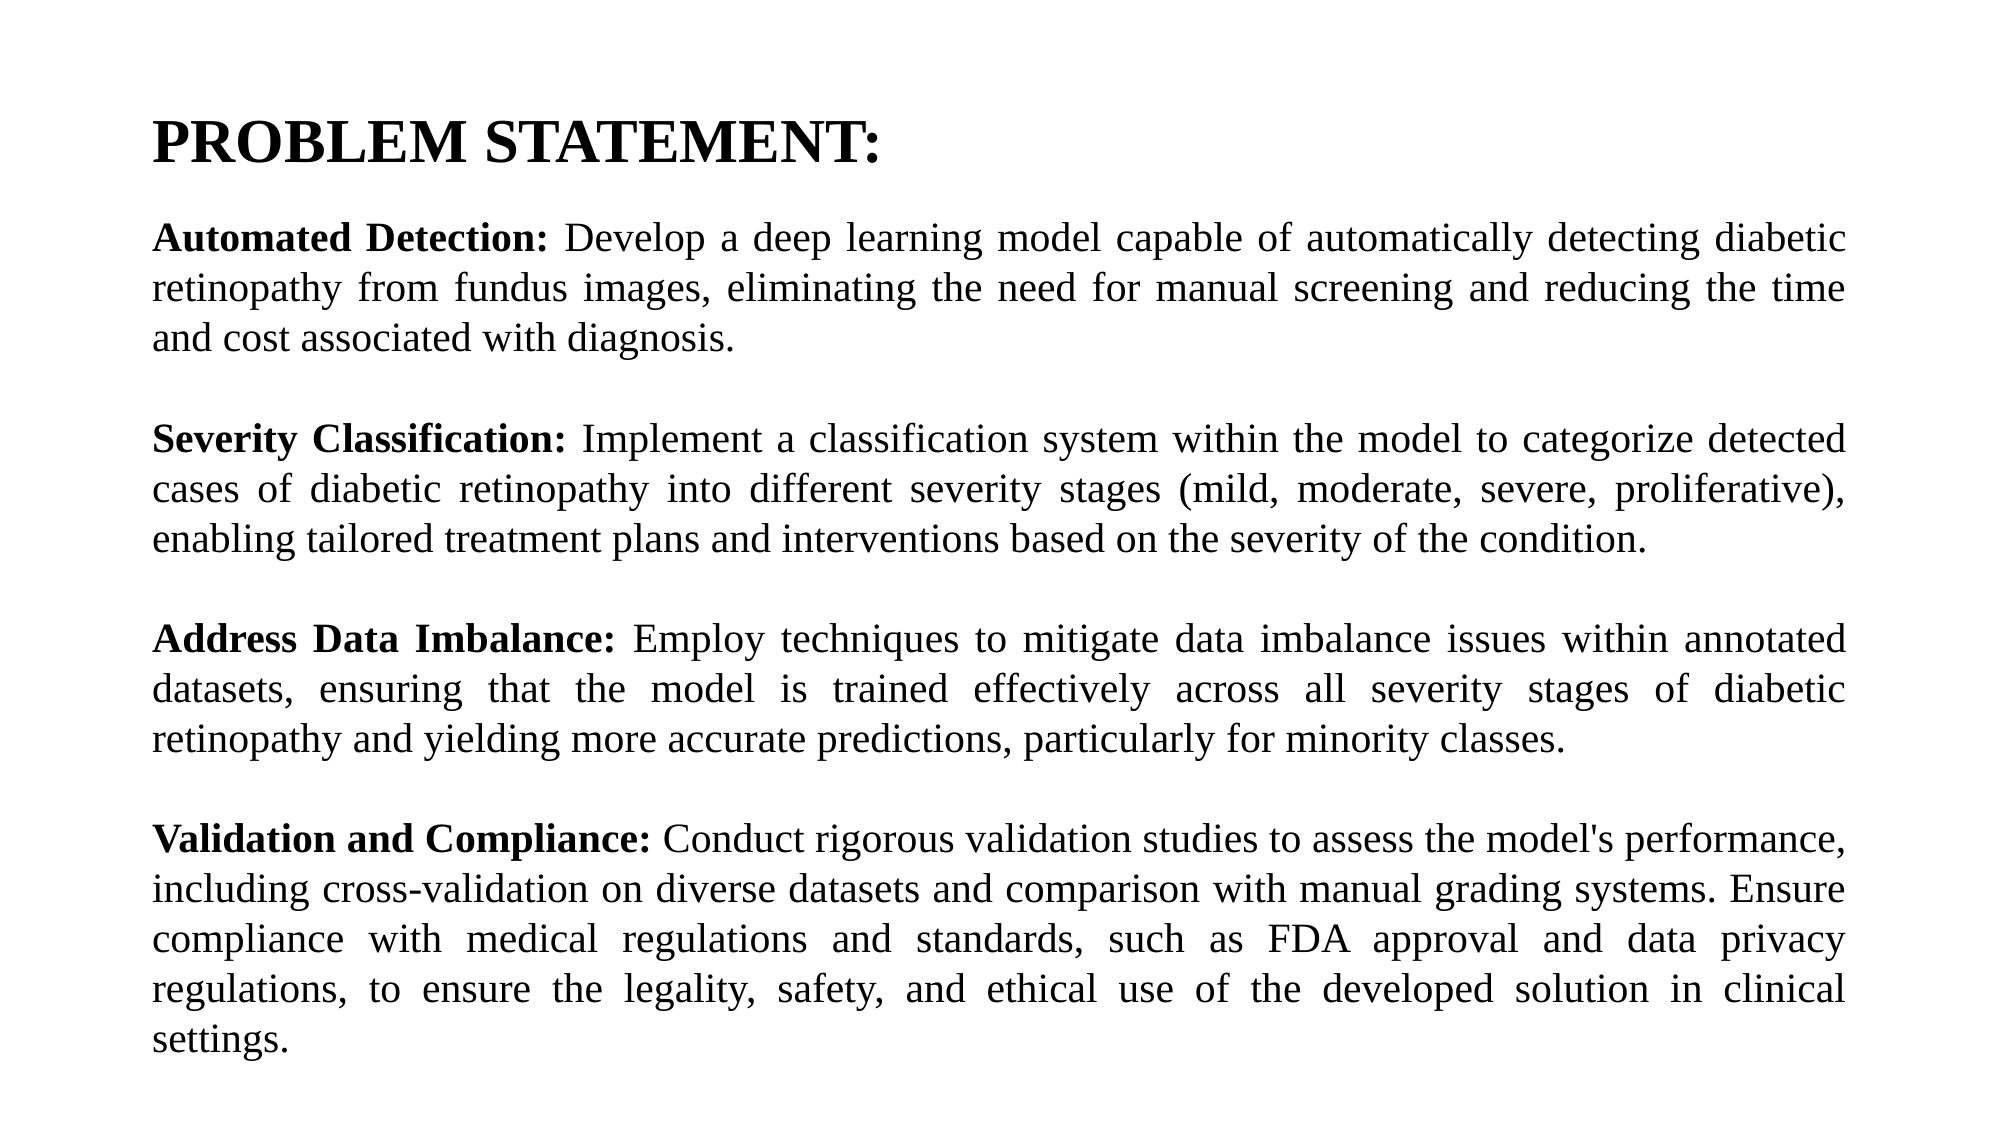

# PROBLEM STATEMENT:
Automated Detection: Develop a deep learning model capable of automatically detecting diabetic retinopathy from fundus images, eliminating the need for manual screening and reducing the time and cost associated with diagnosis.

Severity Classification: Implement a classification system within the model to categorize detected cases of diabetic retinopathy into different severity stages (mild, moderate, severe, proliferative), enabling tailored treatment plans and interventions based on the severity of the condition.

Address Data Imbalance: Employ techniques to mitigate data imbalance issues within annotated datasets, ensuring that the model is trained effectively across all severity stages of diabetic retinopathy and yielding more accurate predictions, particularly for minority classes.

Validation and Compliance: Conduct rigorous validation studies to assess the model's performance, including cross-validation on diverse datasets and comparison with manual grading systems. Ensure compliance with medical regulations and standards, such as FDA approval and data privacy regulations, to ensure the legality, safety, and ethical use of the developed solution in clinical settings.